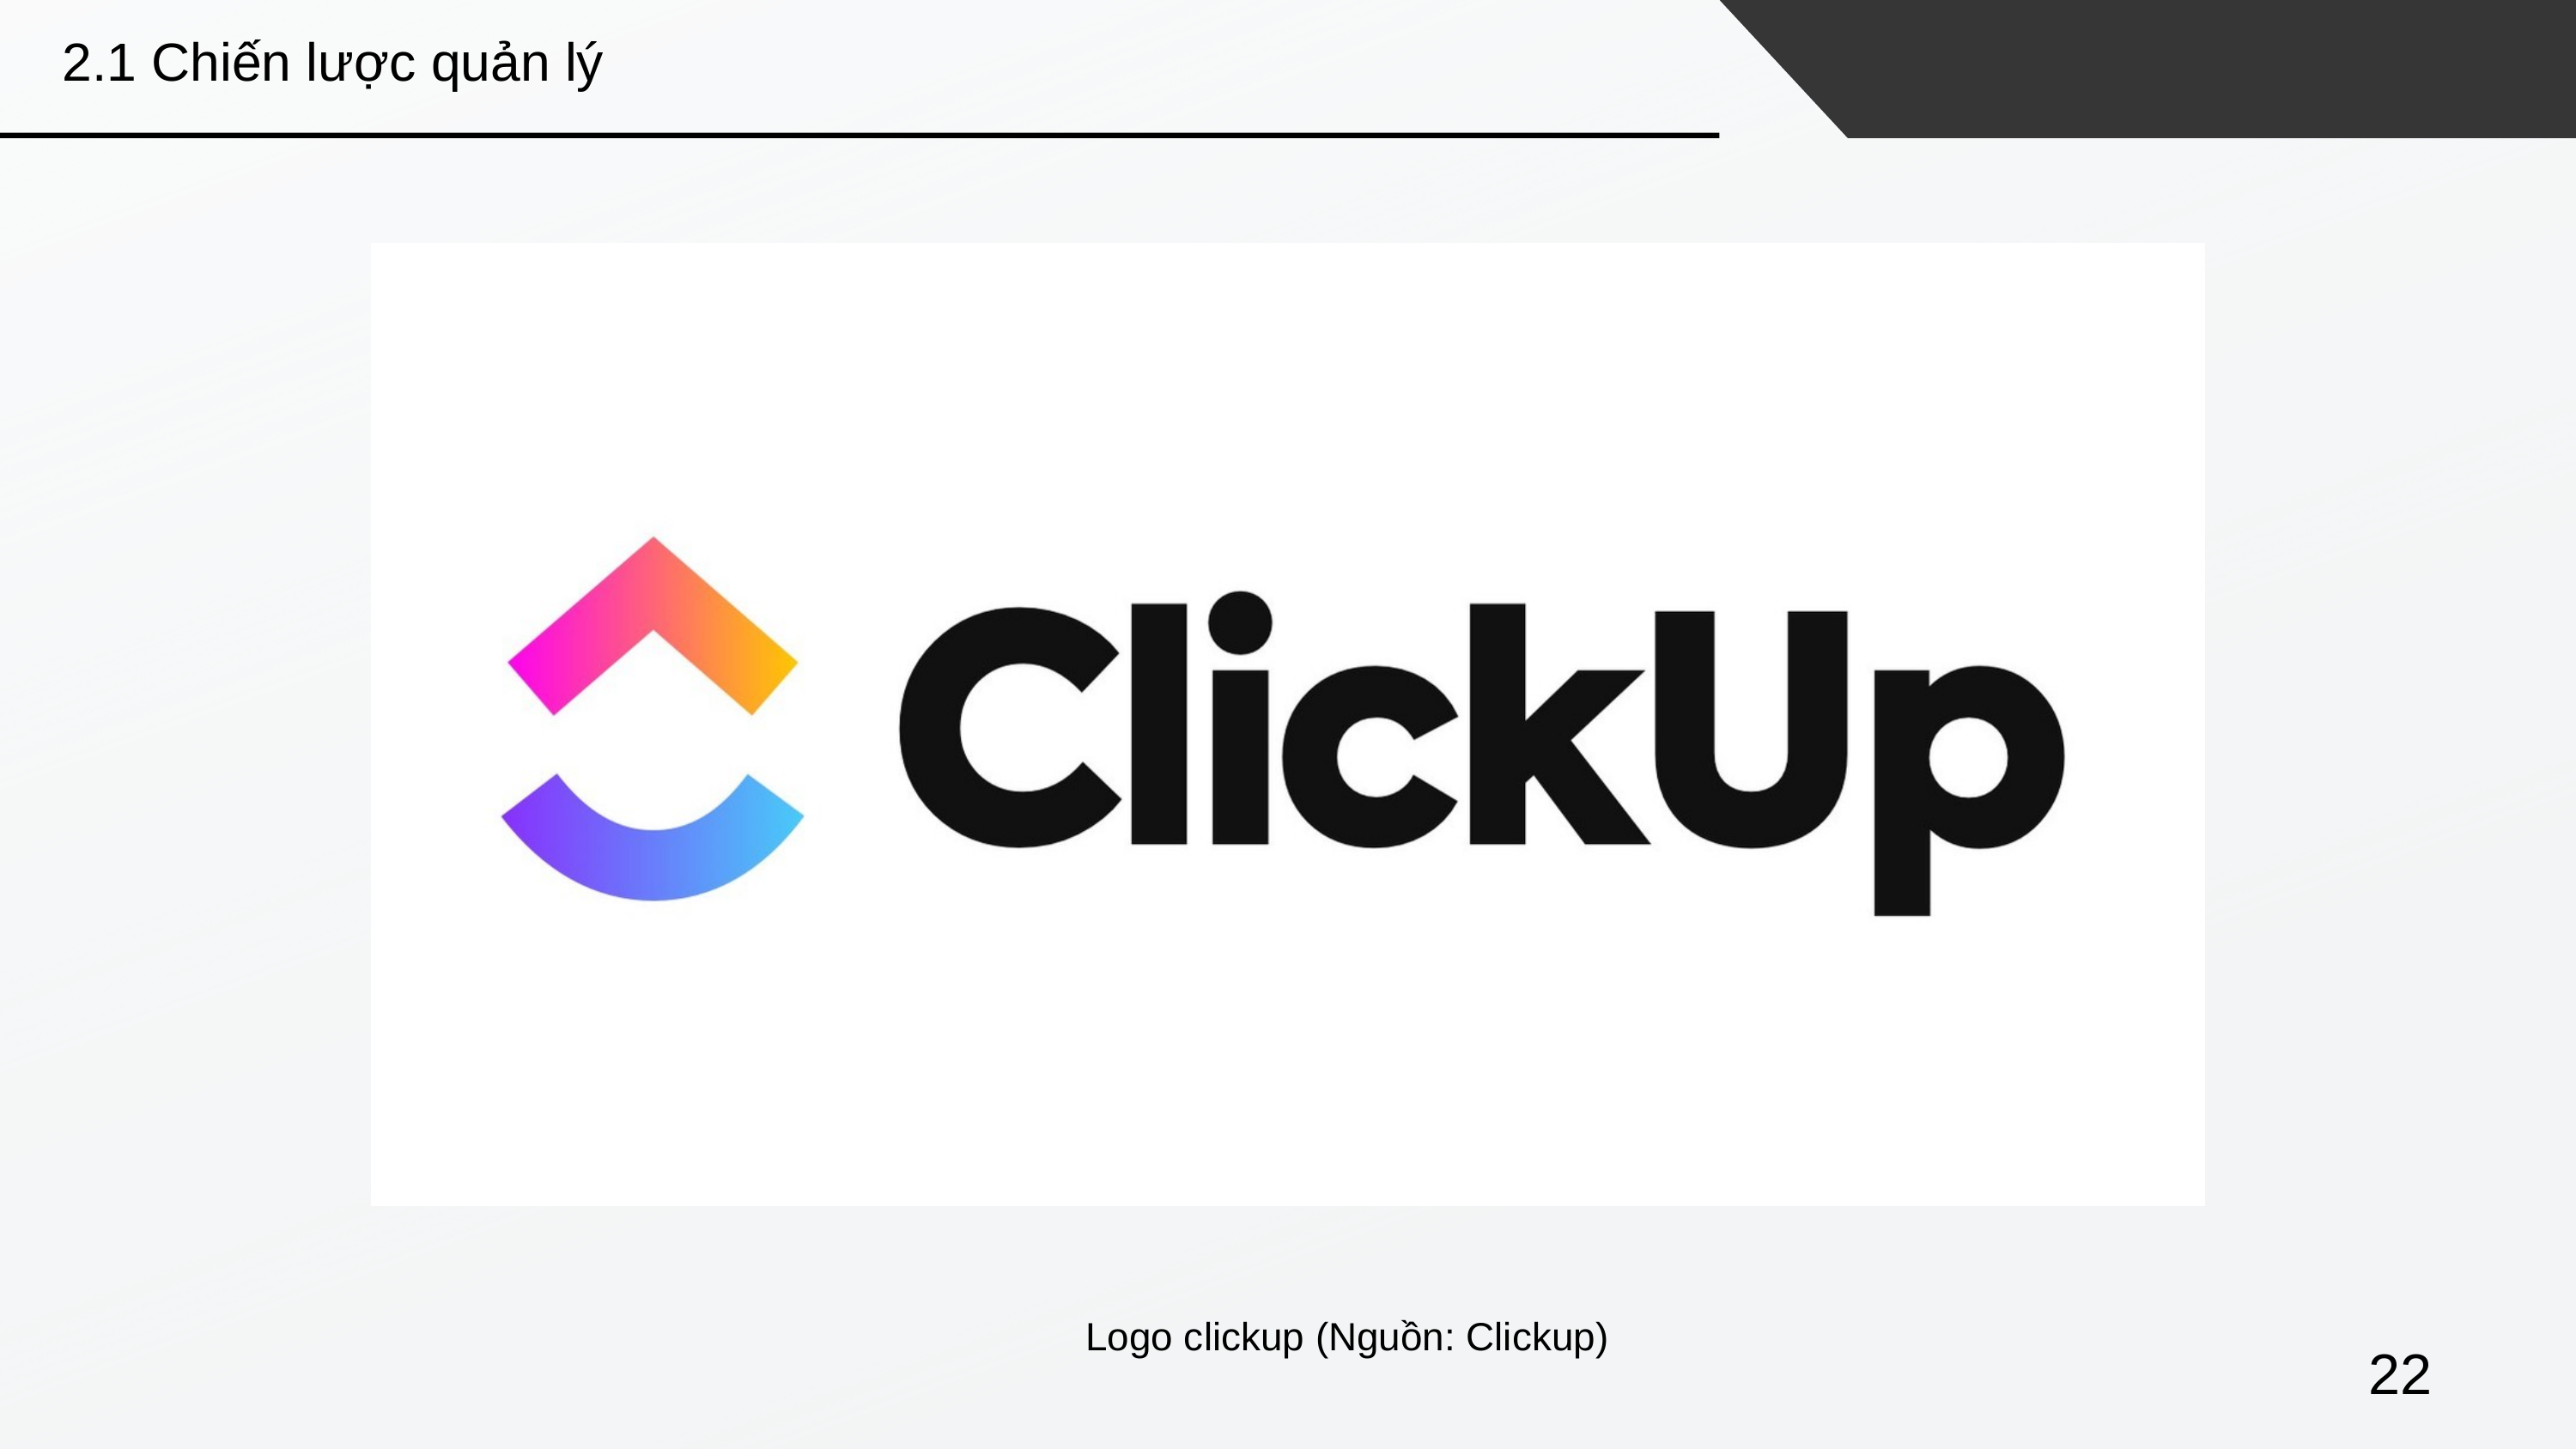

2.1 Chiến lược quản lý

Logo clickup (Nguồn: Clickup)
22